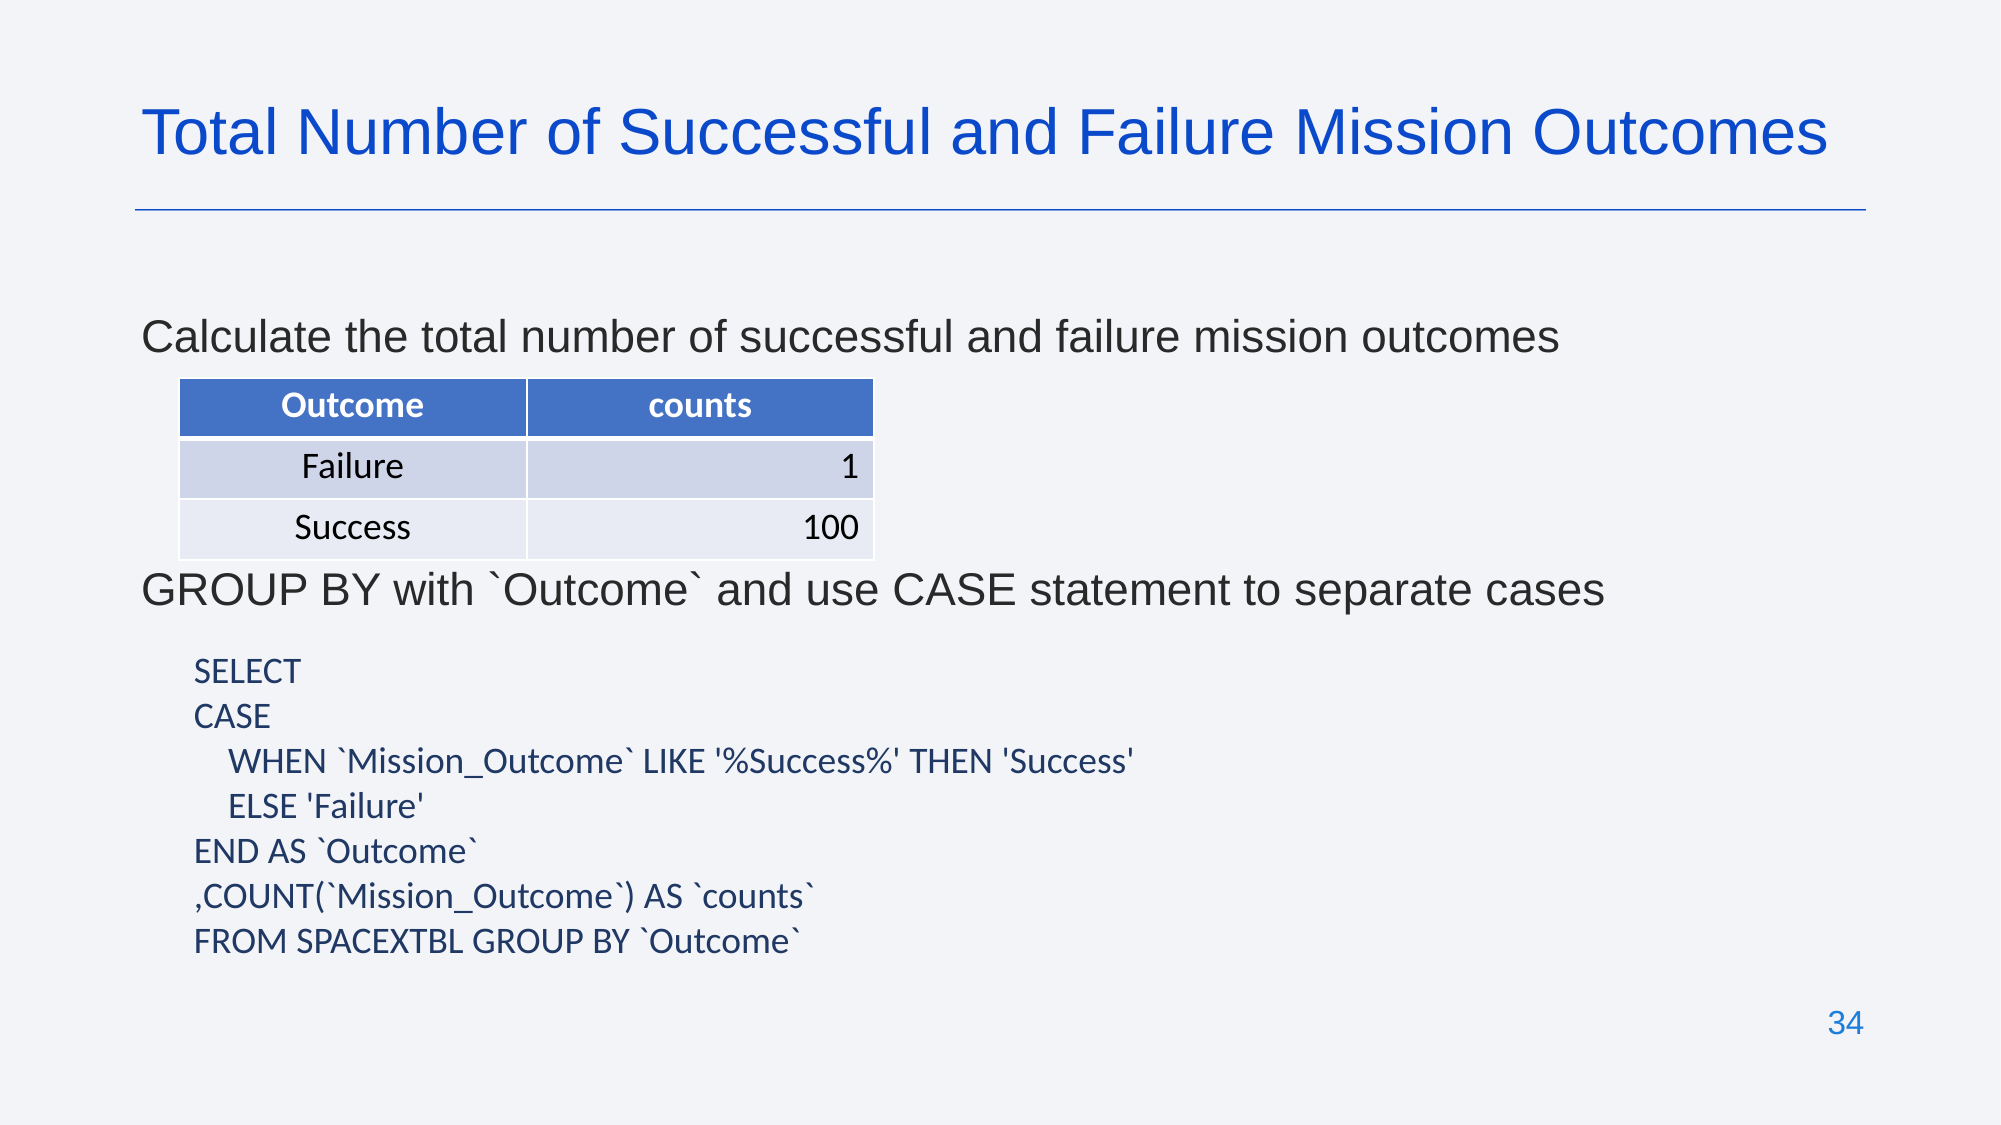

Total Number of Successful and Failure Mission Outcomes
Calculate the total number of successful and failure mission outcomes

GROUP BY with `Outcome` and use CASE statement to separate cases

| Outcome | counts |
| --- | --- |
| Failure | 1 |
| Success | 100 |
SELECT
CASE
    WHEN `Mission_Outcome` LIKE '%Success%' THEN 'Success'
    ELSE 'Failure'
END AS `Outcome`
,COUNT(`Mission_Outcome`) AS `counts`
FROM SPACEXTBL GROUP BY `Outcome`
34